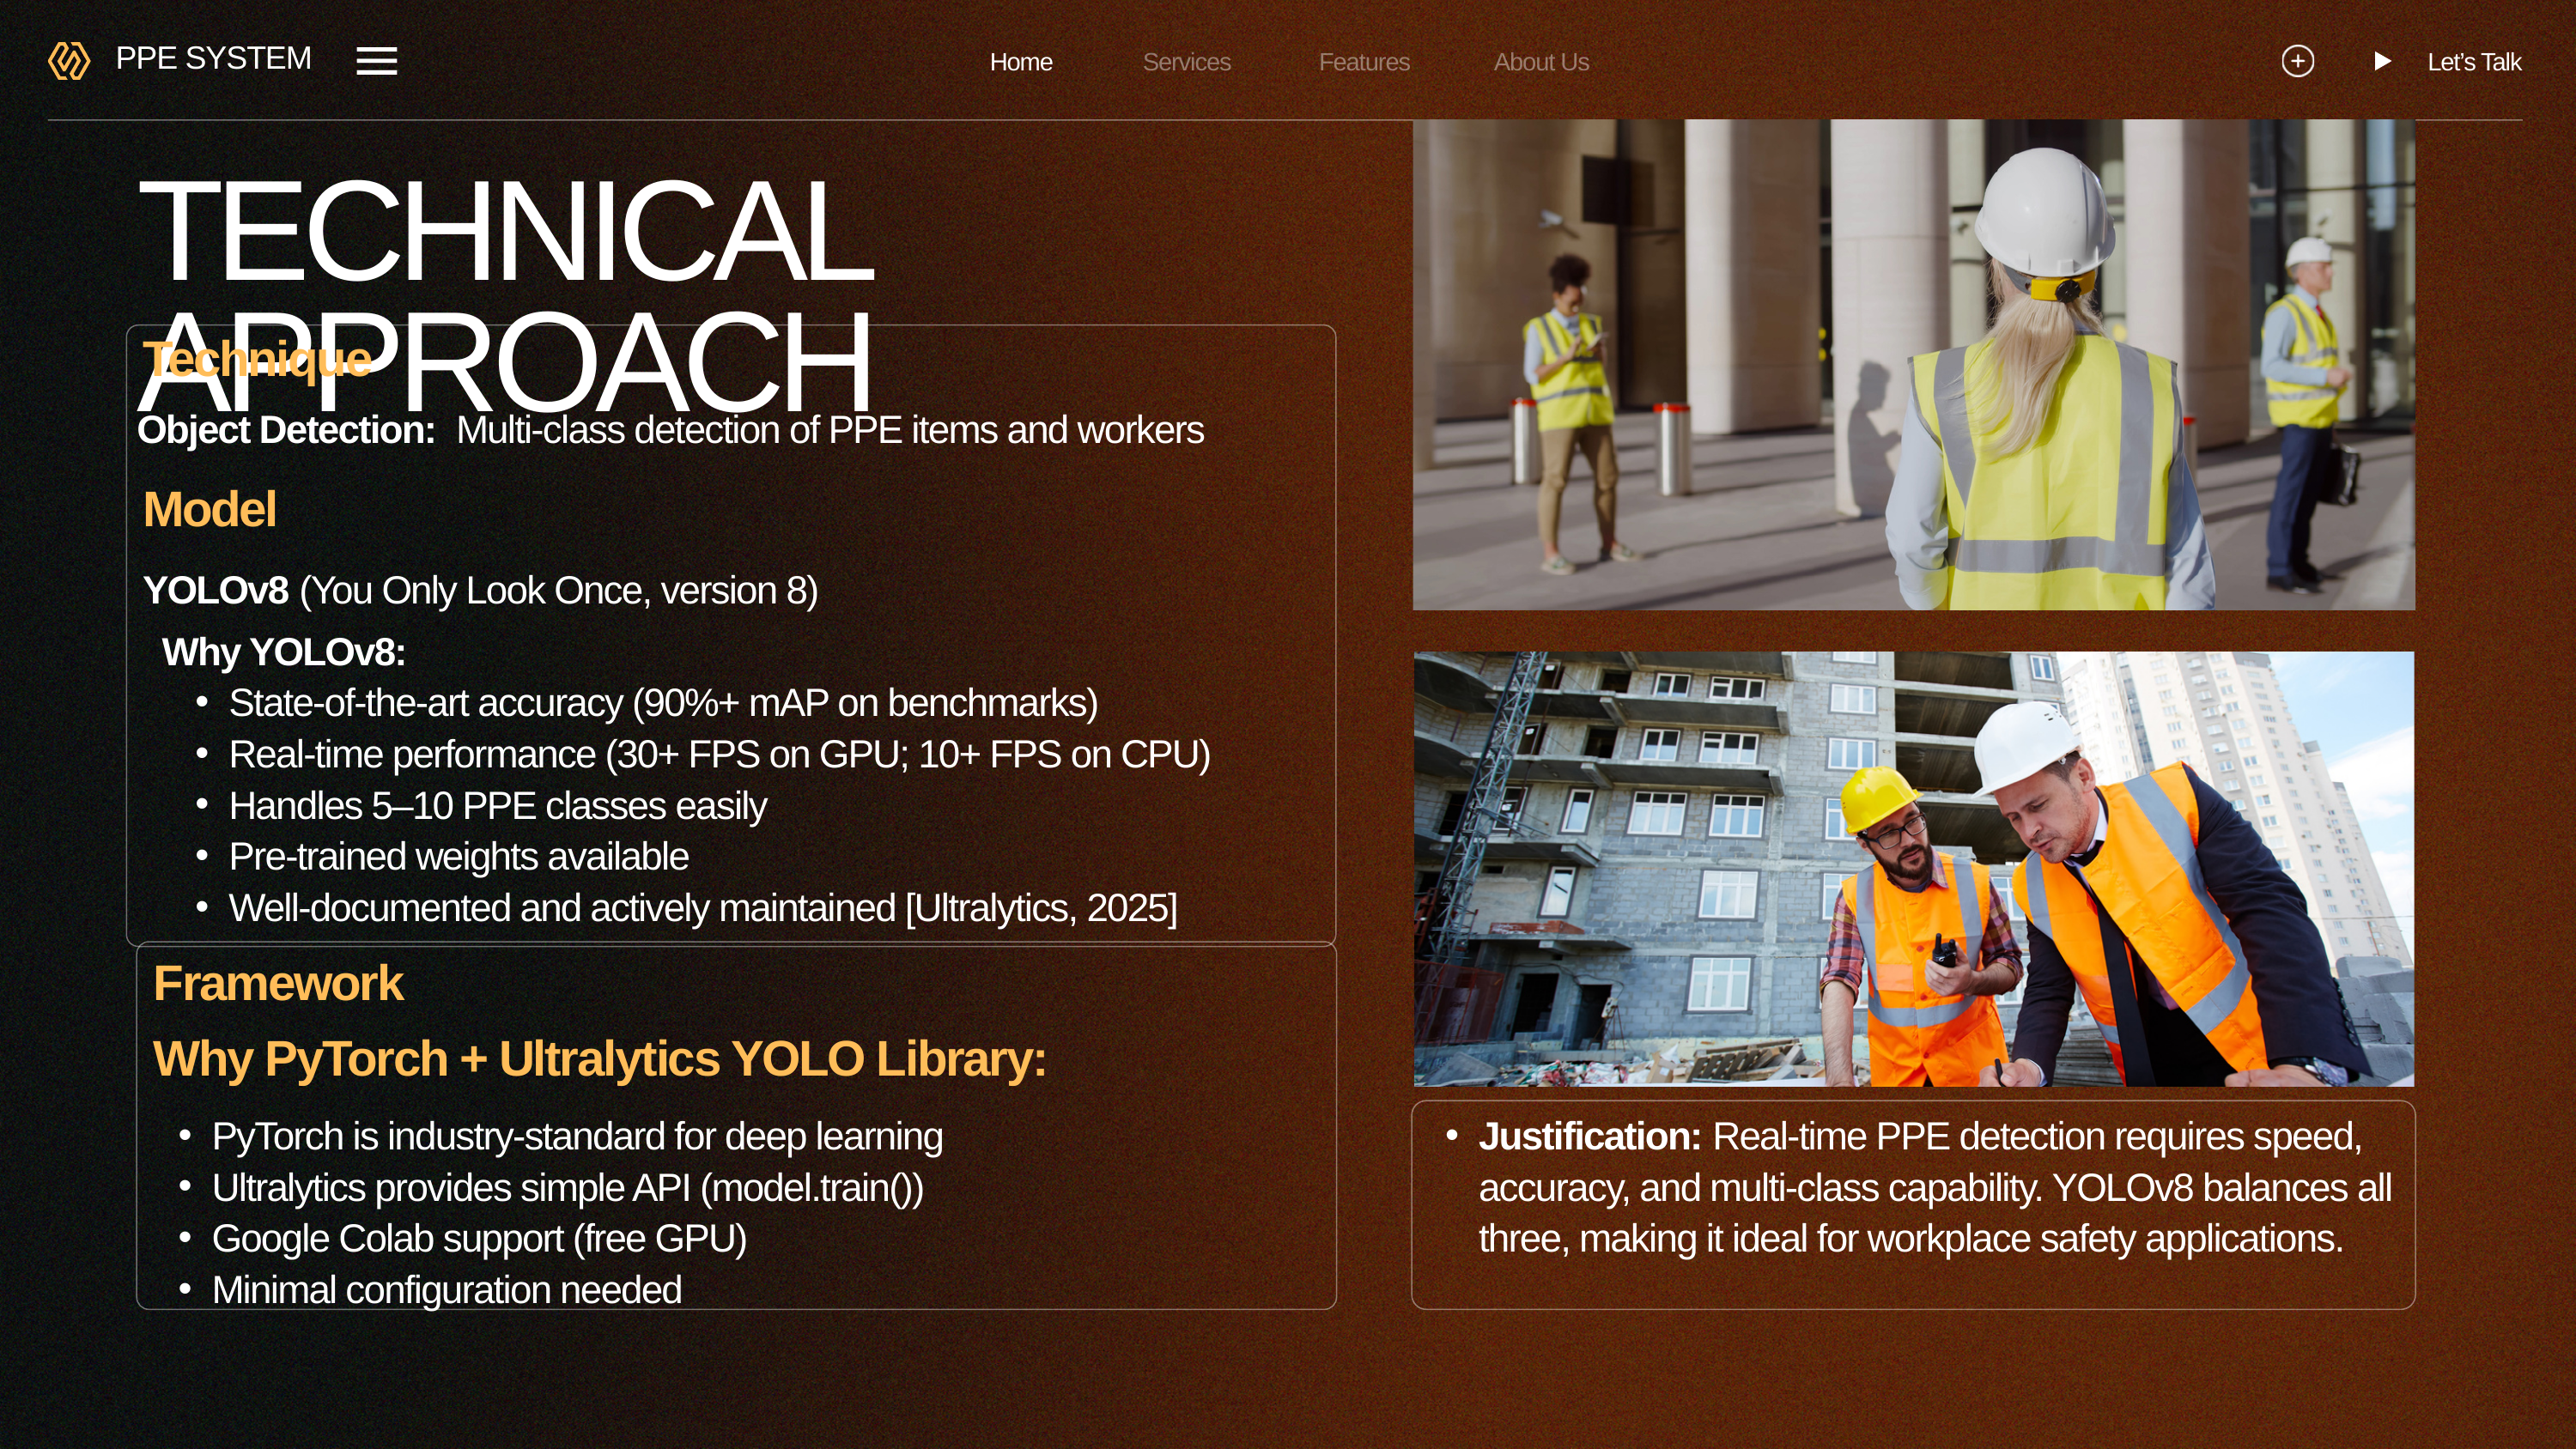

Home
Services
Features
About Us
Let’s Talk

PPE SYSTEM

TECHNICAL APPROACH
Technique

Object Detection:  Multi-class detection of PPE items and workers
Model
YOLOv8 (You Only Look Once, version 8)
Why YOLOv8:
State-of-the-art accuracy (90%+ mAP on benchmarks)
Real-time performance (30+ FPS on GPU; 10+ FPS on CPU)
Handles 5–10 PPE classes easily
Pre-trained weights available
Well-documented and actively maintained [Ultralytics, 2025]

Framework
Why PyTorch + Ultralytics YOLO Library:

PyTorch is industry-standard for deep learning
Ultralytics provides simple API (model.train())
Google Colab support (free GPU)
Minimal configuration needed
Justification: Real-time PPE detection requires speed, accuracy, and multi-class capability. YOLOv8 balances all three, making it ideal for workplace safety applications.